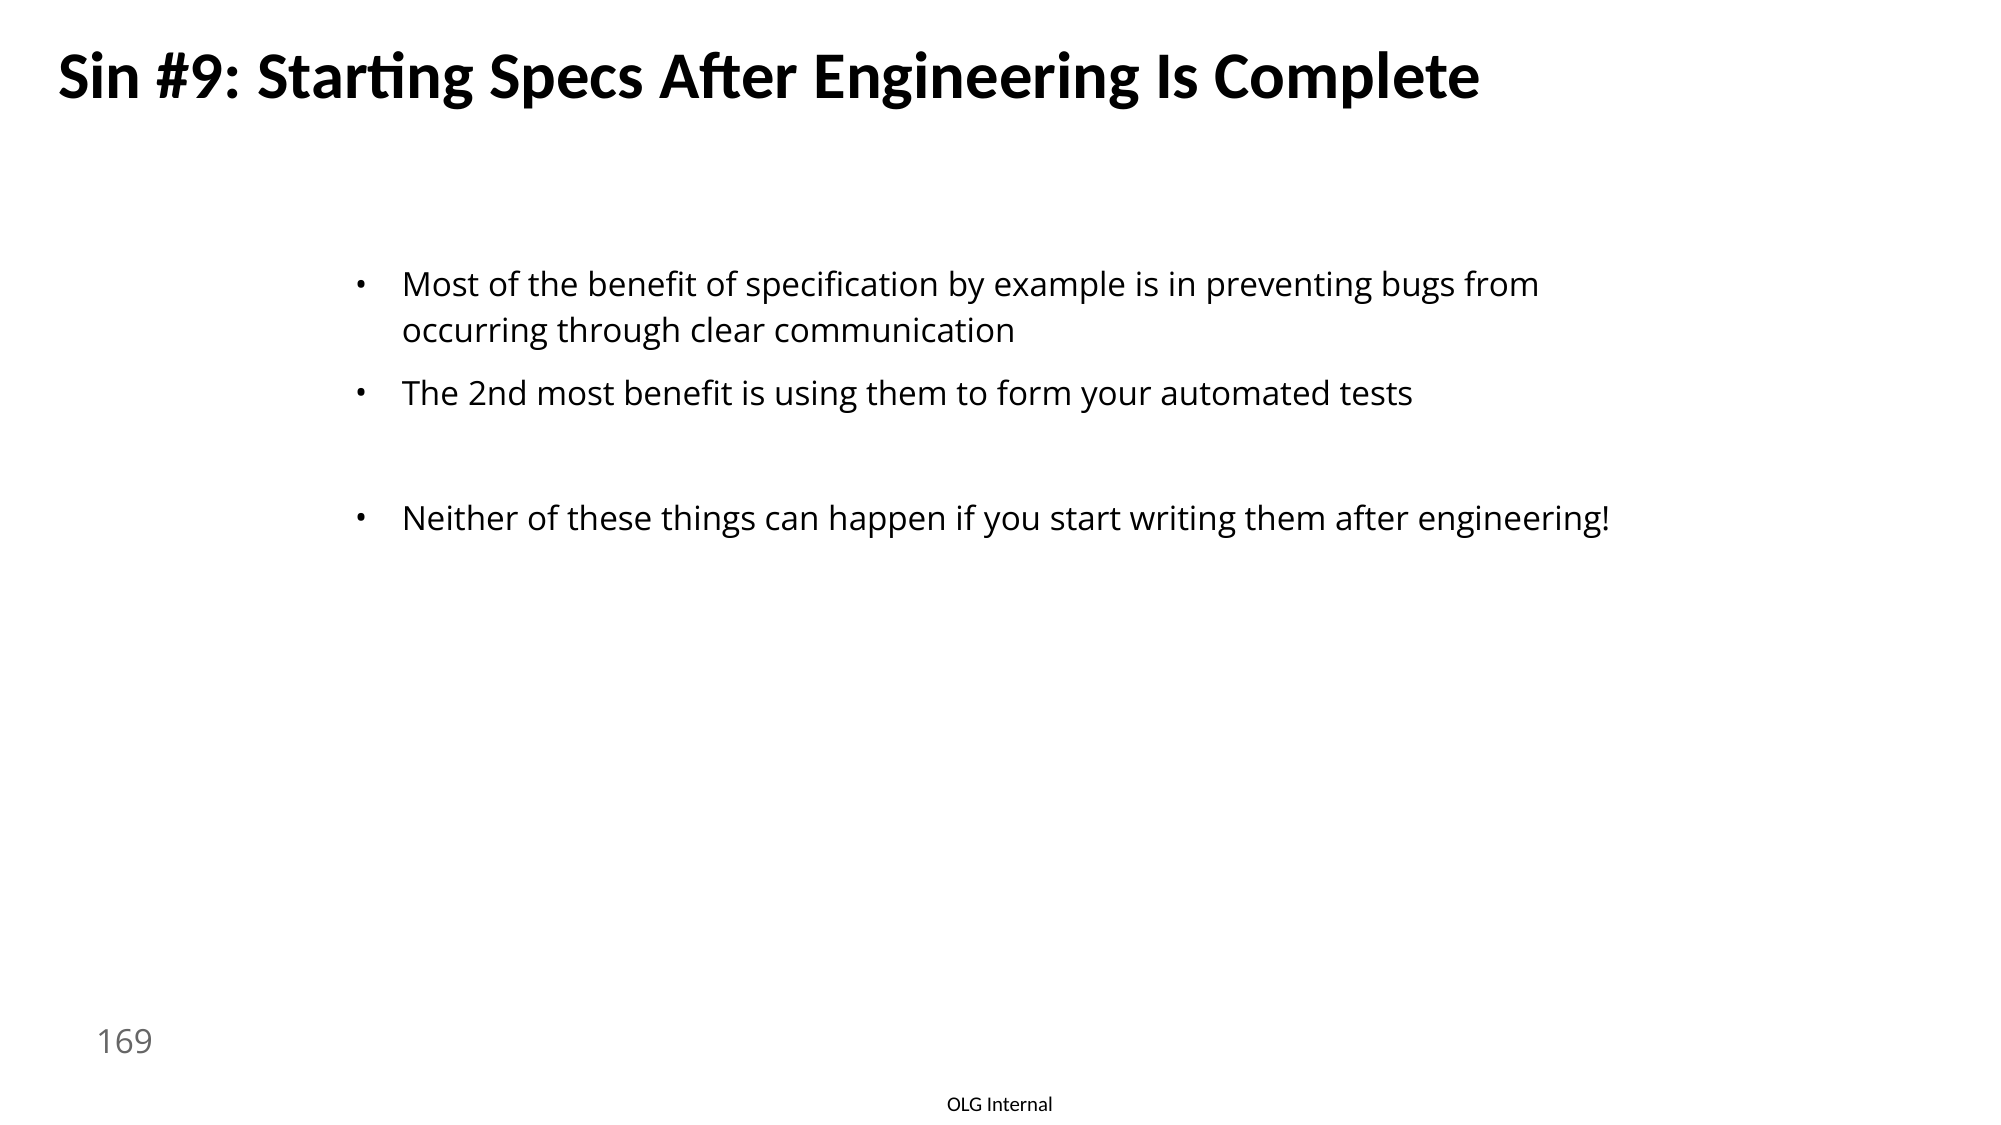

Sin #9: Starting Specs After Engineering Is Complete
Most of the benefit of specification by example is in preventing bugs from occurring through clear communication
The 2nd most benefit is using them to form your automated tests

Neither of these things can happen if you start writing them after engineering!